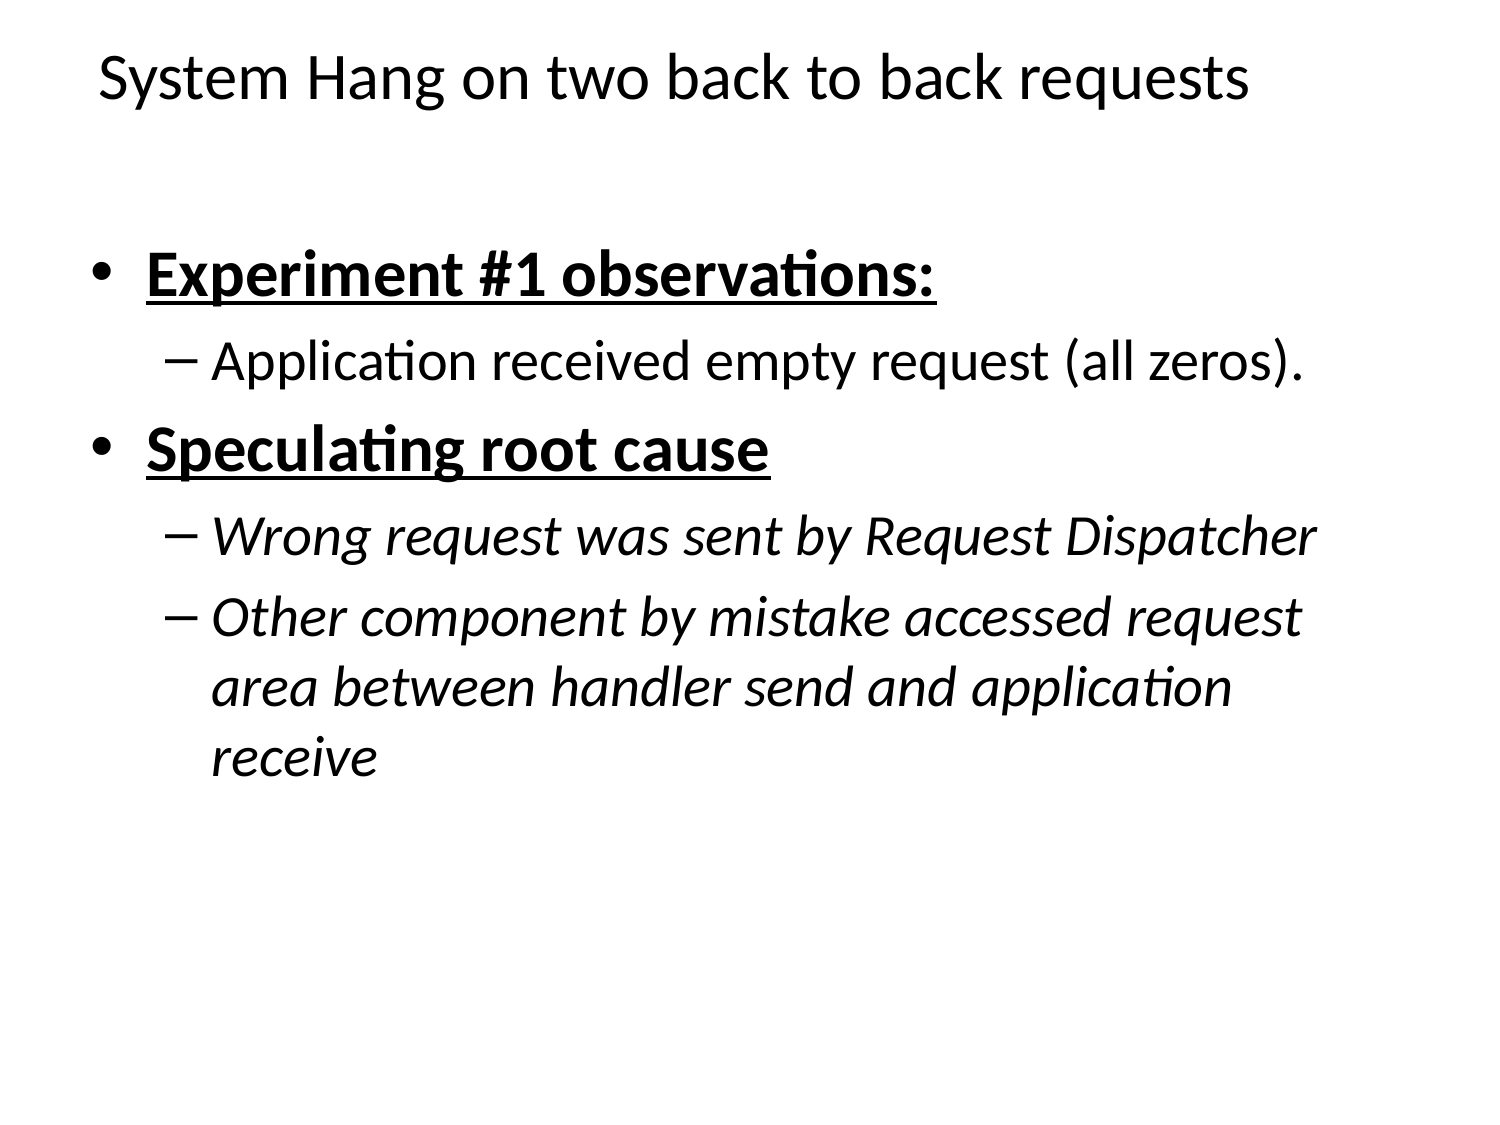

# System Hang on two back to back requests
Experiment #1 observations:
Application received empty request (all zeros).
Speculating root cause
Wrong request was sent by Request Dispatcher
Other component by mistake accessed request area between handler send and application receive